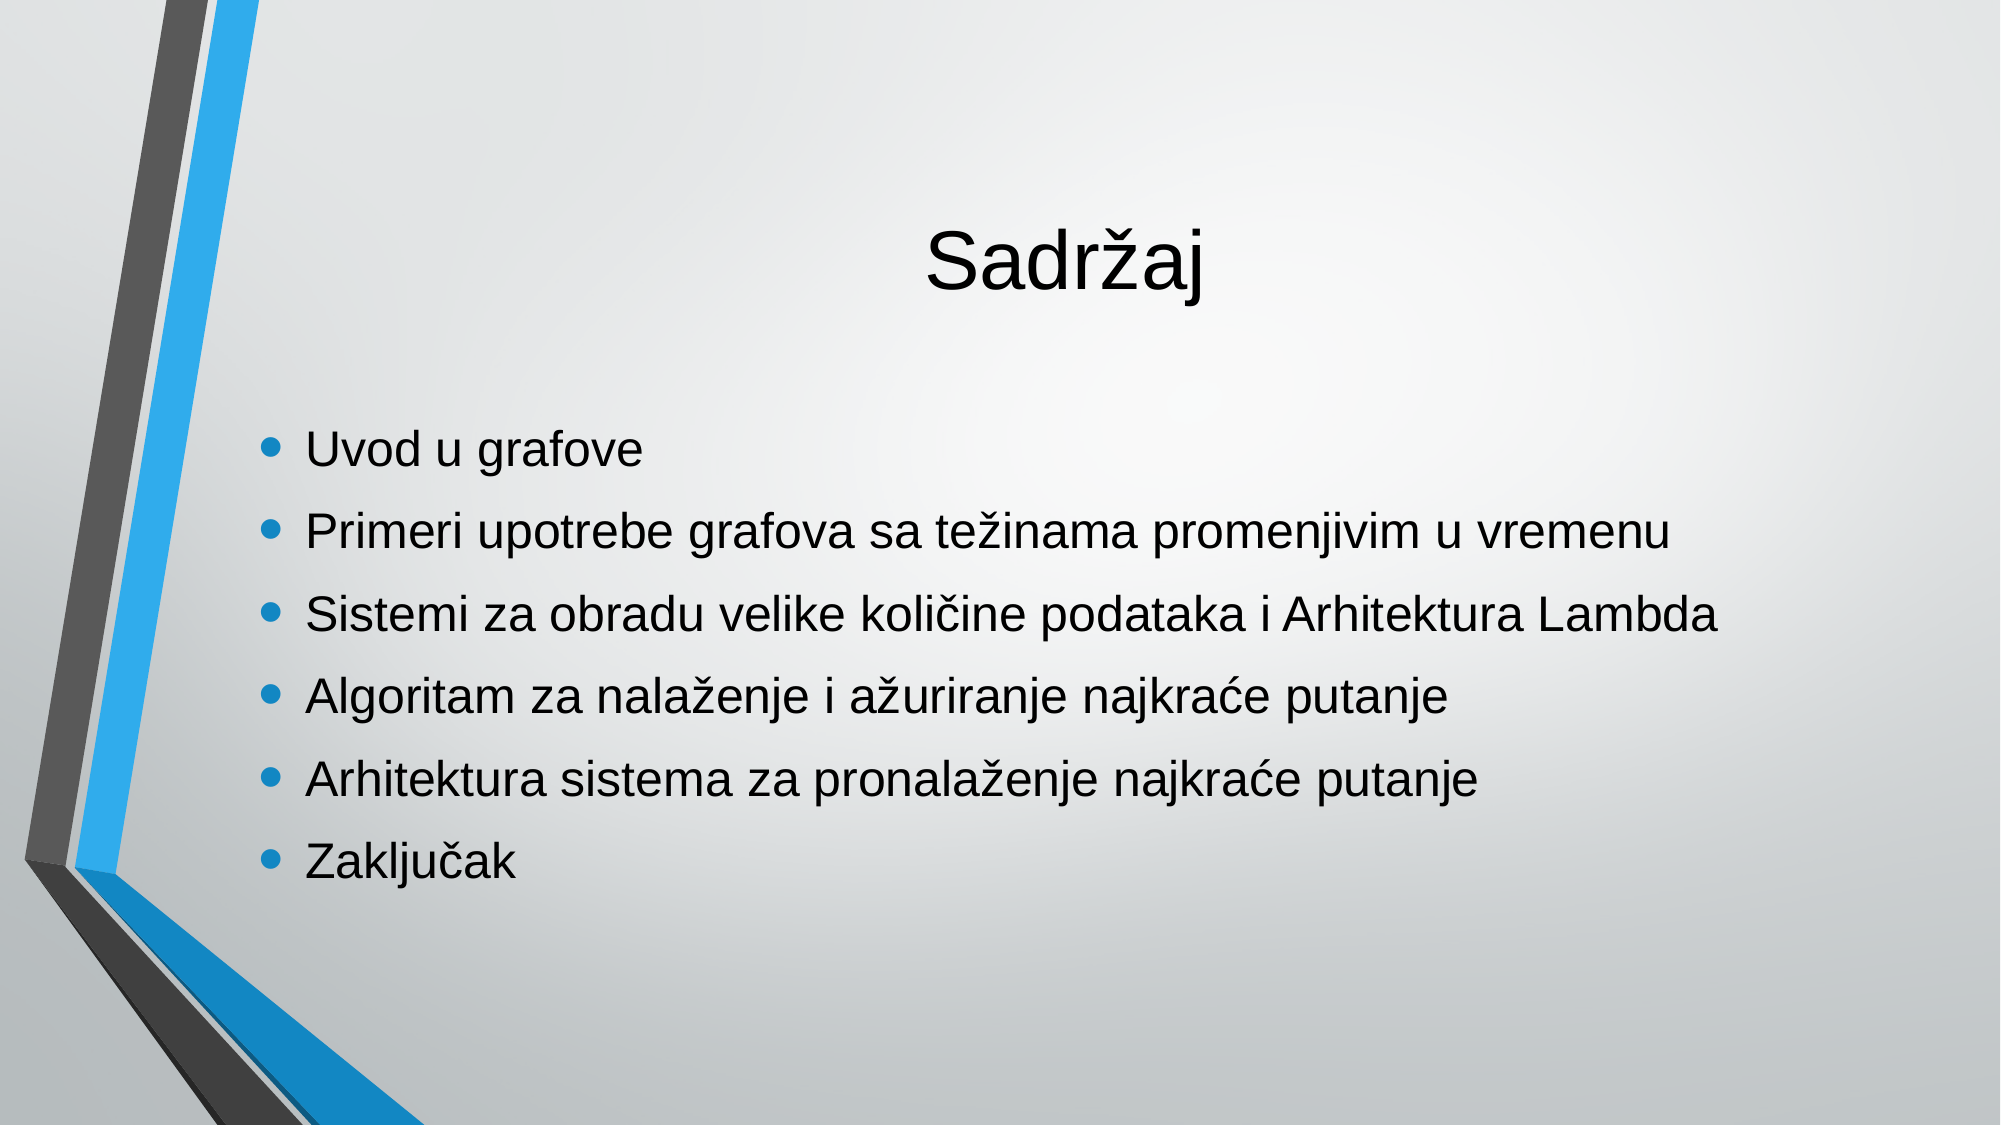

# Sadržaj
Uvod u grafove
Primeri upotrebe grafova sa težinama promenjivim u vremenu
Sistemi za obradu velike količine podataka i Arhitektura Lambda
Algoritam za nalaženje i ažuriranje najkraće putanje
Arhitektura sistema za pronalaženje najkraće putanje
Zaključak